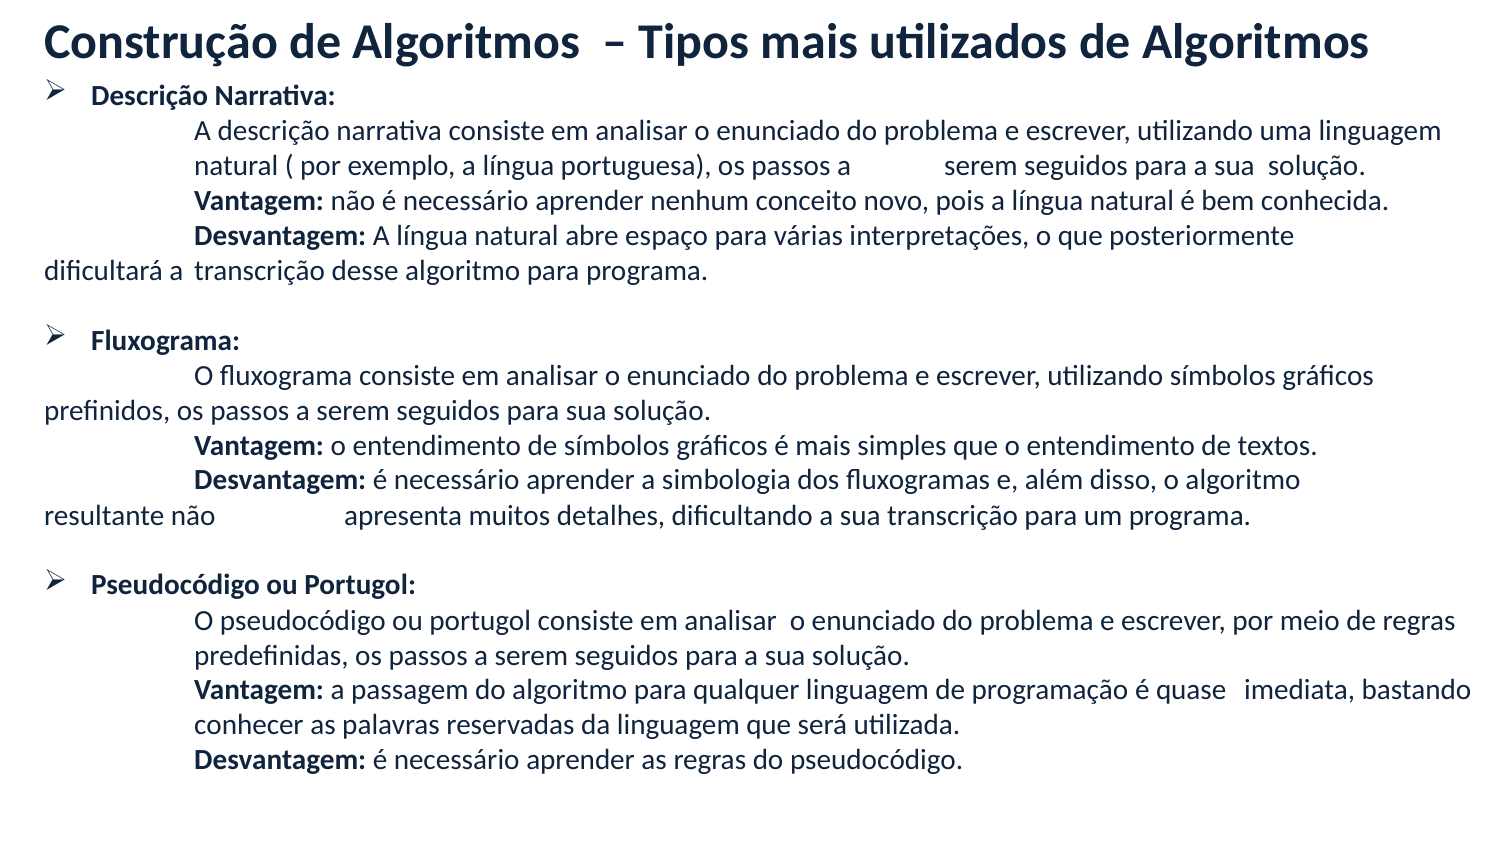

Construção de Algoritmos  – Tipos mais utilizados de Algoritmos
Descrição Narrativa:
	A descrição narrativa consiste em analisar o enunciado do problema e escrever, utilizando uma linguagem 	natural ( por exemplo, a língua portuguesa), os passos a 	serem seguidos para a sua  solução.
	Vantagem: não é necessário aprender nenhum conceito novo, pois a língua natural é bem conhecida.
	Desvantagem: A língua natural abre espaço para várias interpretações, o que posteriormente 	dificultará a 	transcrição desse algoritmo para programa.

Fluxograma:
	O fluxograma consiste em analisar o enunciado do problema e escrever, utilizando símbolos gráficos prefinidos, os passos a serem seguidos para sua solução.
	Vantagem: o entendimento de símbolos gráficos é mais simples que o entendimento de textos.
	Desvantagem: é necessário aprender a simbologia dos fluxogramas e, além disso, o algoritmo 	resultante não 	apresenta muitos detalhes, dificultando a sua transcrição para um programa.

Pseudocódigo ou Portugol:
	O pseudocódigo ou portugol consiste em analisar  o enunciado do problema e escrever, por meio de regras 	predefinidas, os passos a serem seguidos para a sua solução.
	Vantagem: a passagem do algoritmo para qualquer linguagem de programação é quase 	imediata, bastando 	conhecer as palavras reservadas da linguagem que será utilizada.
	Desvantagem: é necessário aprender as regras do pseudocódigo.